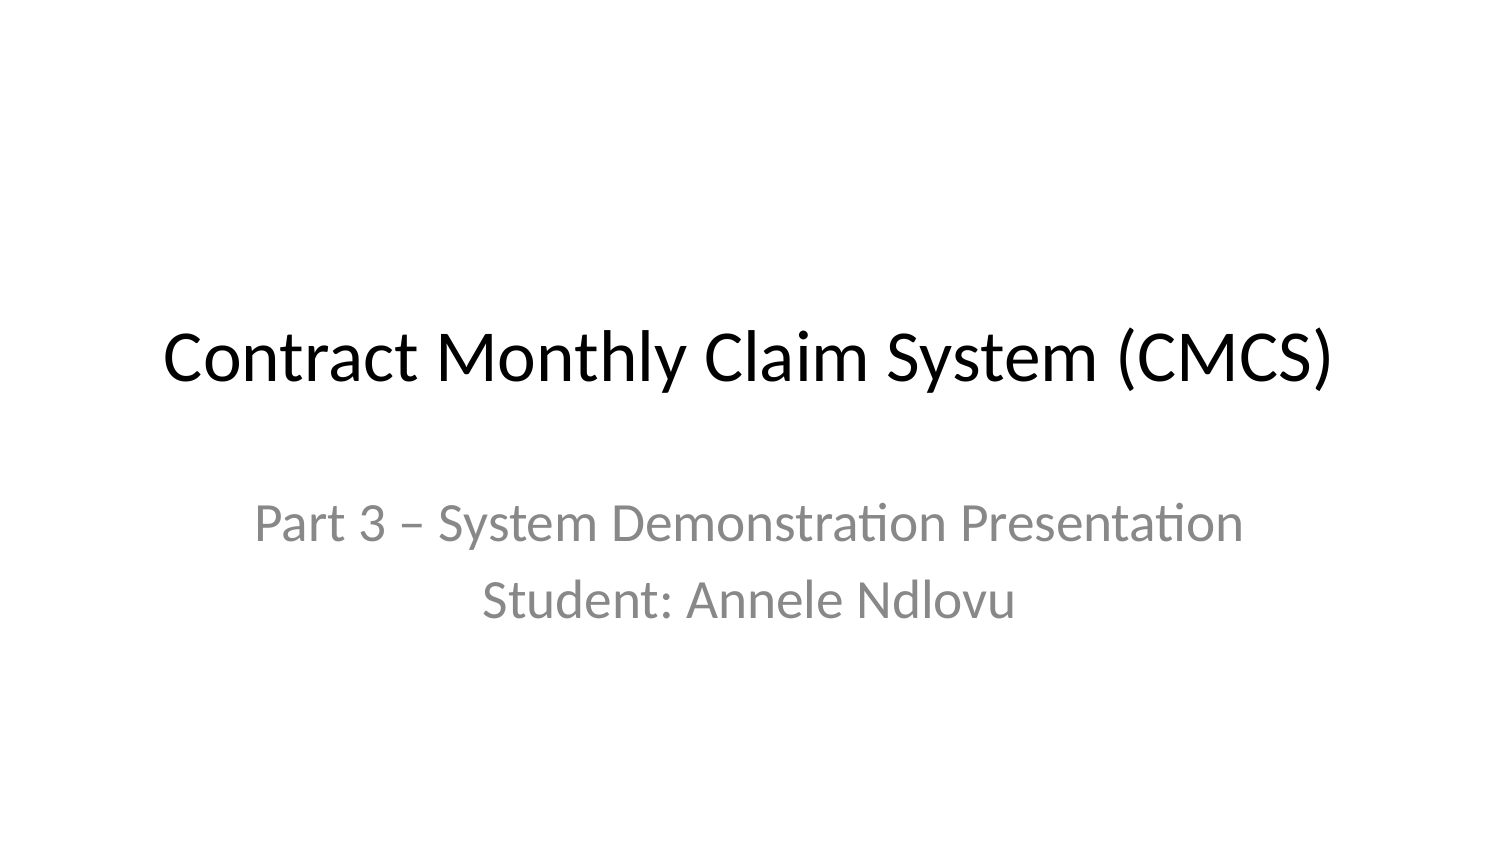

# Contract Monthly Claim System (CMCS)
Part 3 – System Demonstration Presentation
Student: Annele Ndlovu